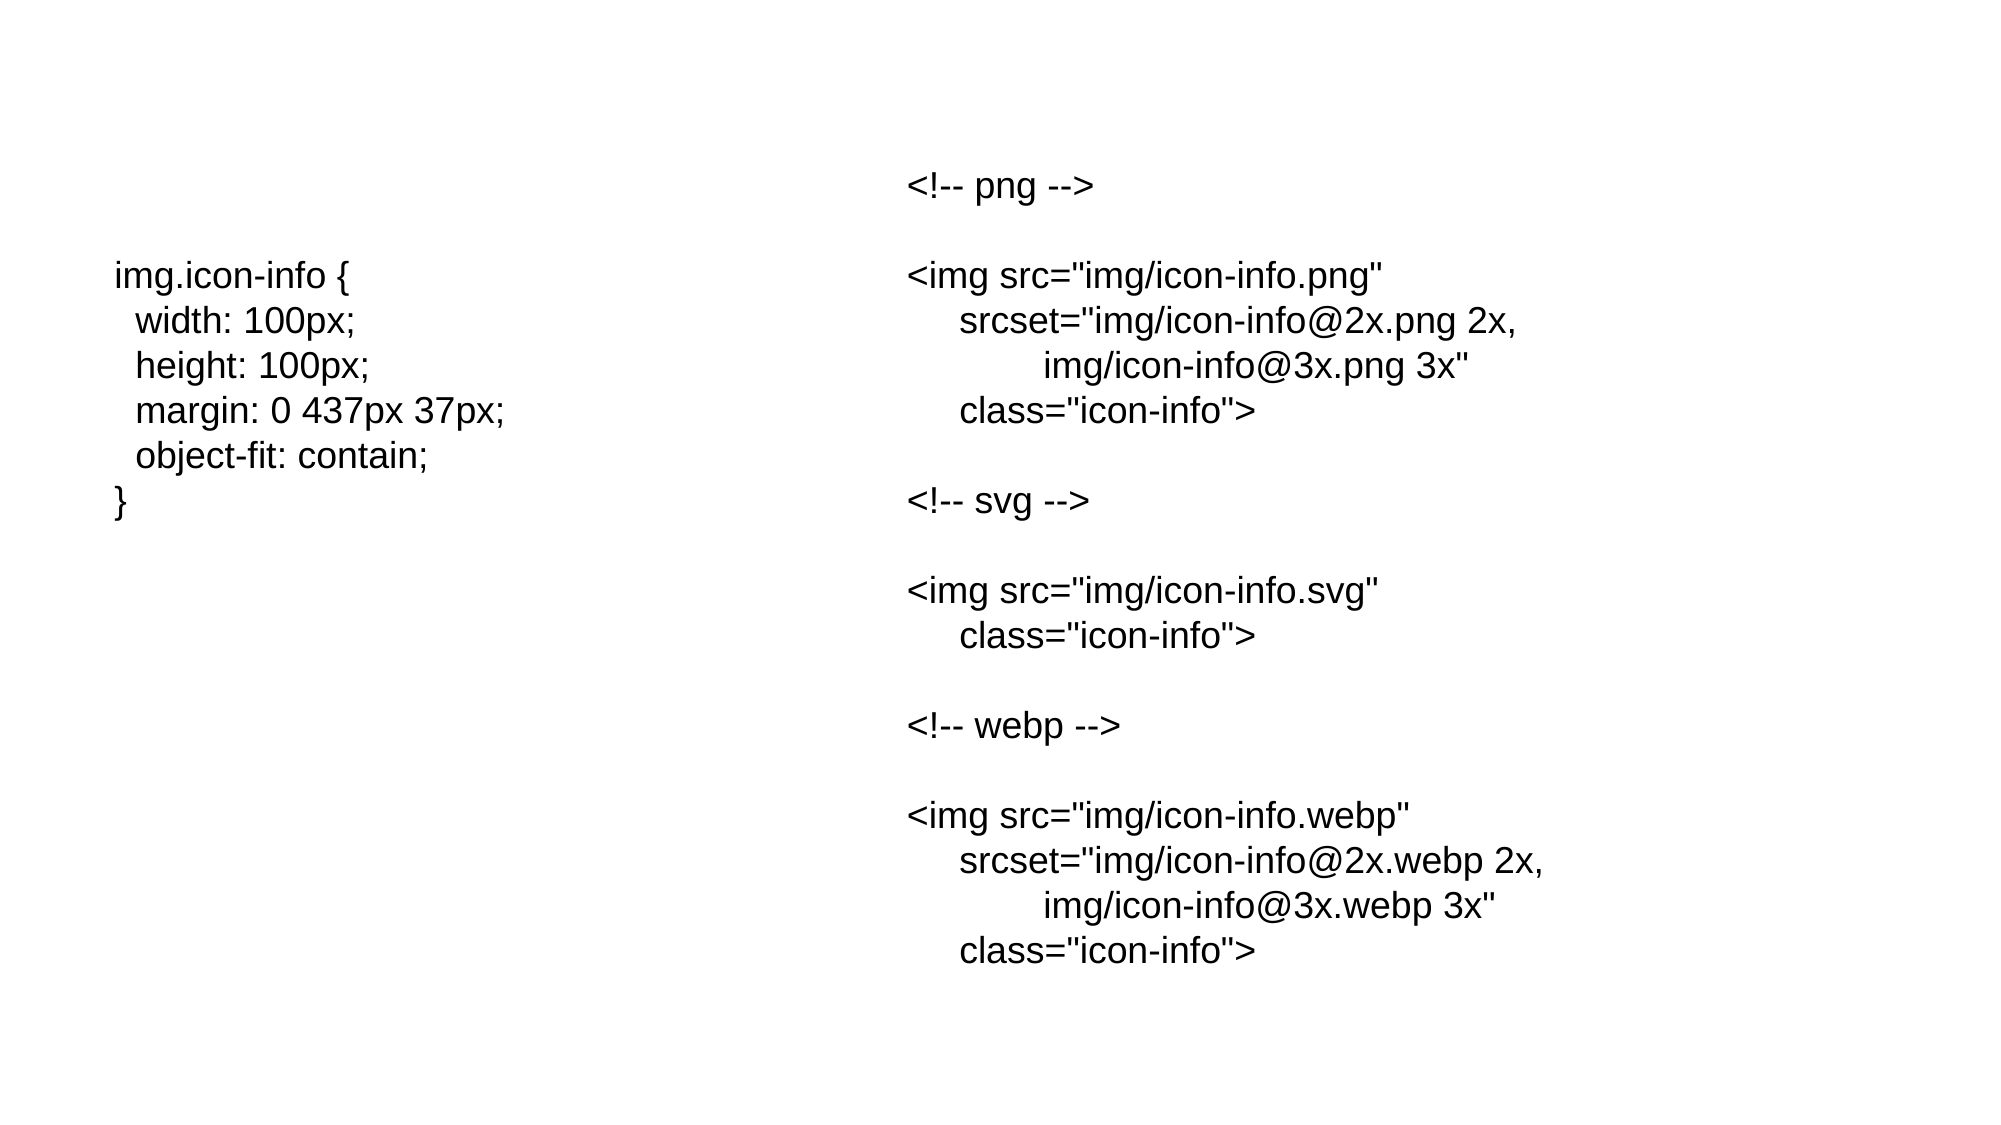

<!-- png -->

<img src="img/icon-info.png"
     srcset="img/icon-info@2x.png 2x,
             img/icon-info@3x.png 3x"
     class="icon-info">

<!-- svg -->

<img src="img/icon-info.svg"
     class="icon-info">

<!-- webp -->

<img src="img/icon-info.webp"
     srcset="img/icon-info@2x.webp 2x,
             img/icon-info@3x.webp 3x"
     class="icon-info">
img.icon-info {
  width: 100px;
  height: 100px;
  margin: 0 437px 37px;
  object-fit: contain;
}